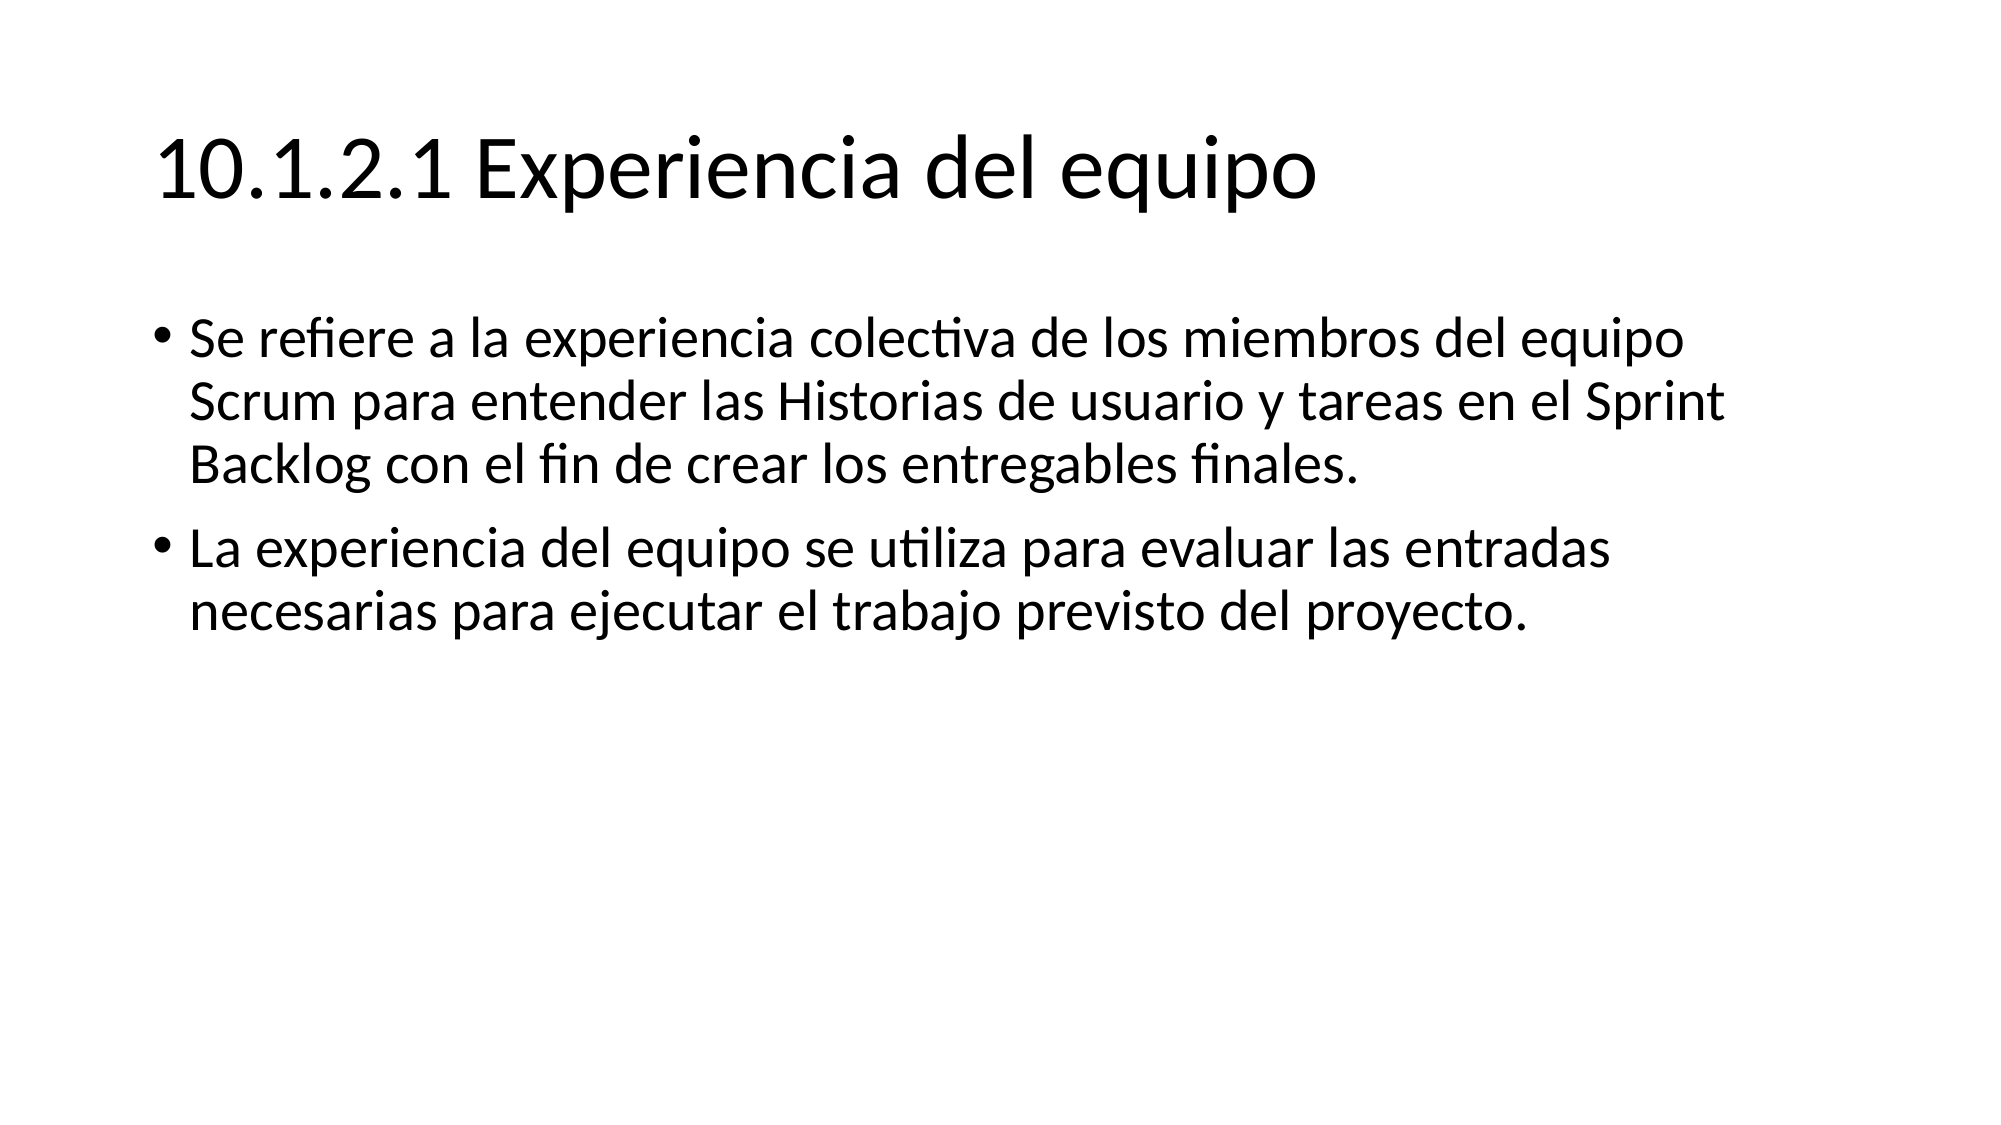

# 10.1.2.1 Experiencia del equipo
Se refiere a la experiencia colectiva de los miembros del equipo Scrum para entender las Historias de usuario y tareas en el Sprint Backlog con el fin de crear los entregables finales.
La experiencia del equipo se utiliza para evaluar las entradas necesarias para ejecutar el trabajo previsto del proyecto.